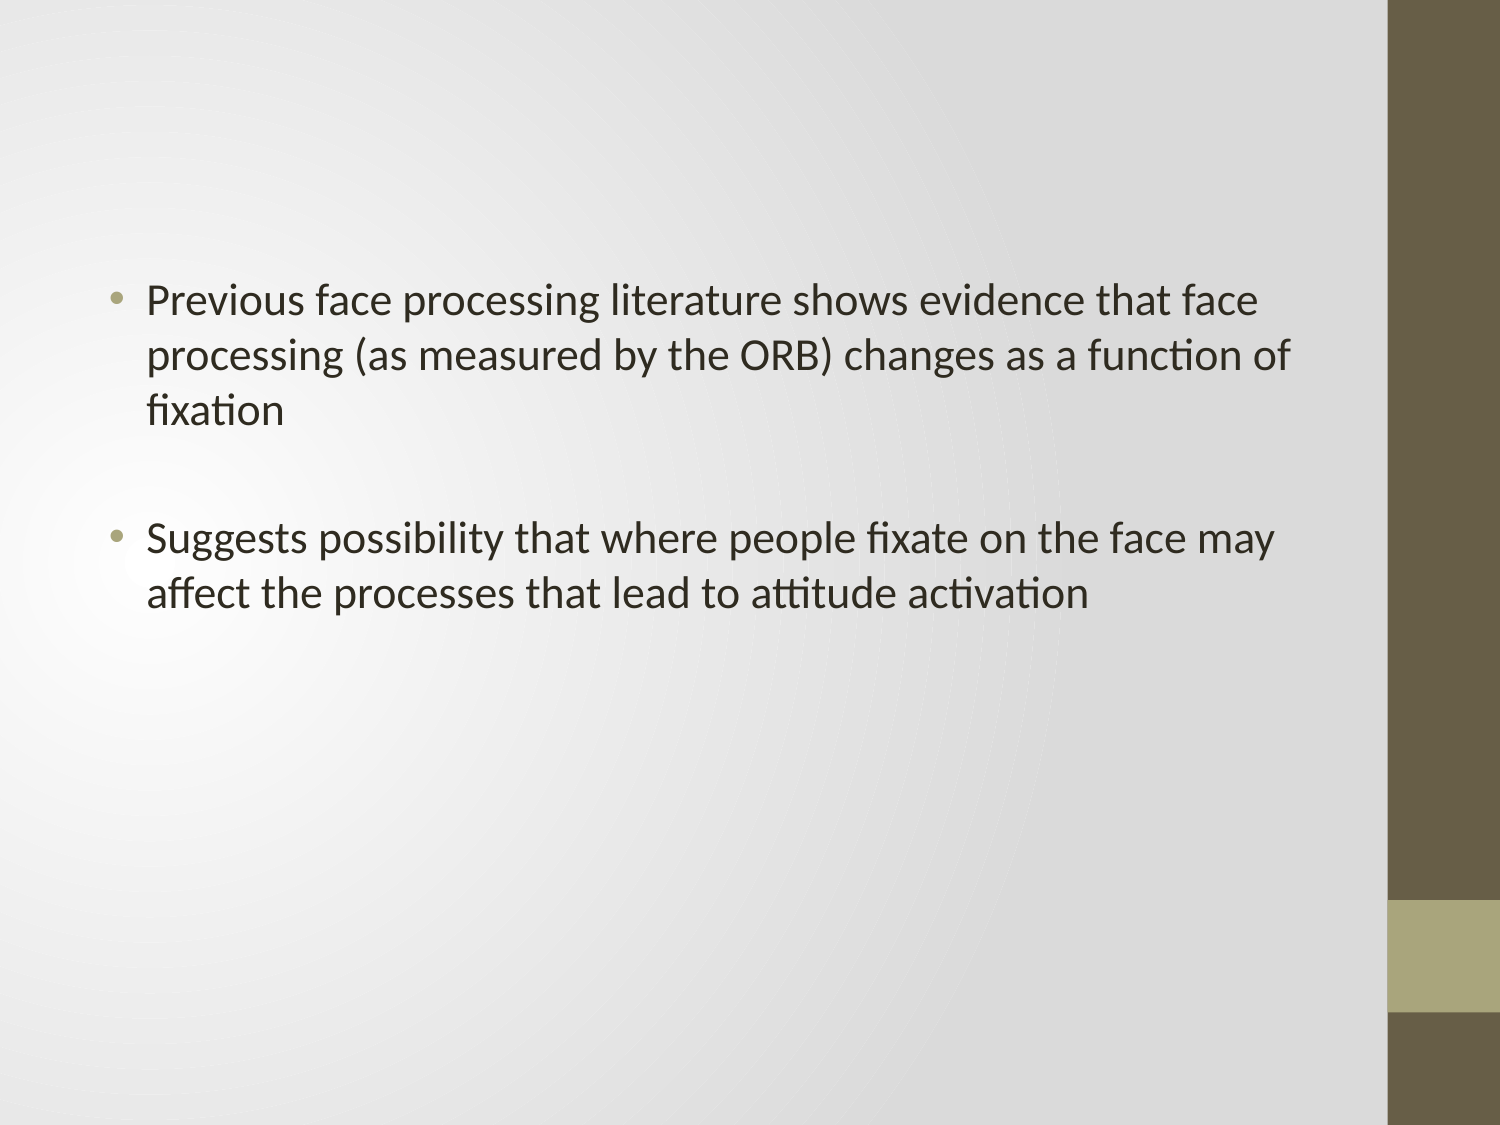

#
Previous face processing literature shows evidence that face processing (as measured by the ORB) changes as a function of fixation

Suggests possibility that where people fixate on the face may affect the processes that lead to attitude activation